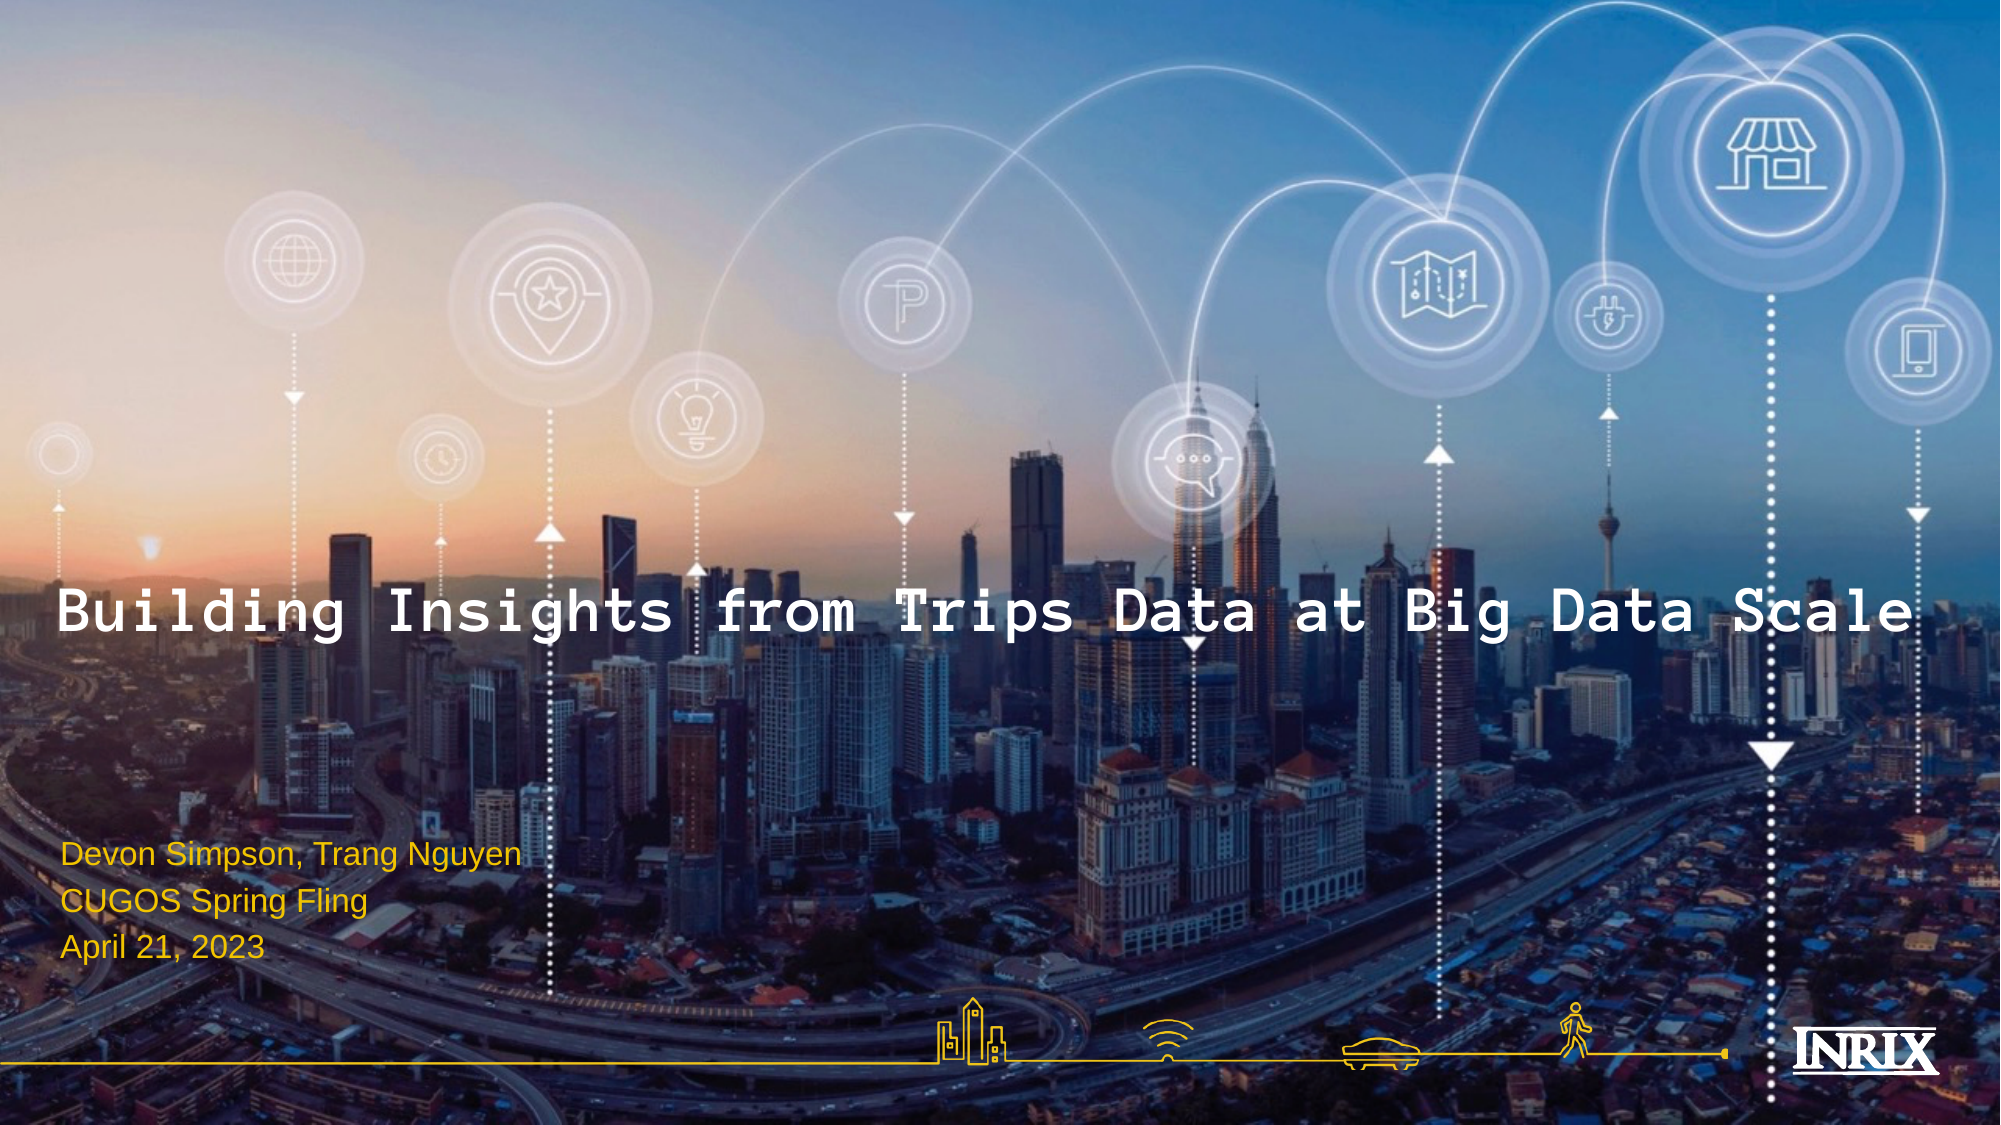

# Building Insights from Trips Data at Big Data Scale
Devon Simpson, Trang Nguyen
CUGOS Spring Fling
April 21, 2023